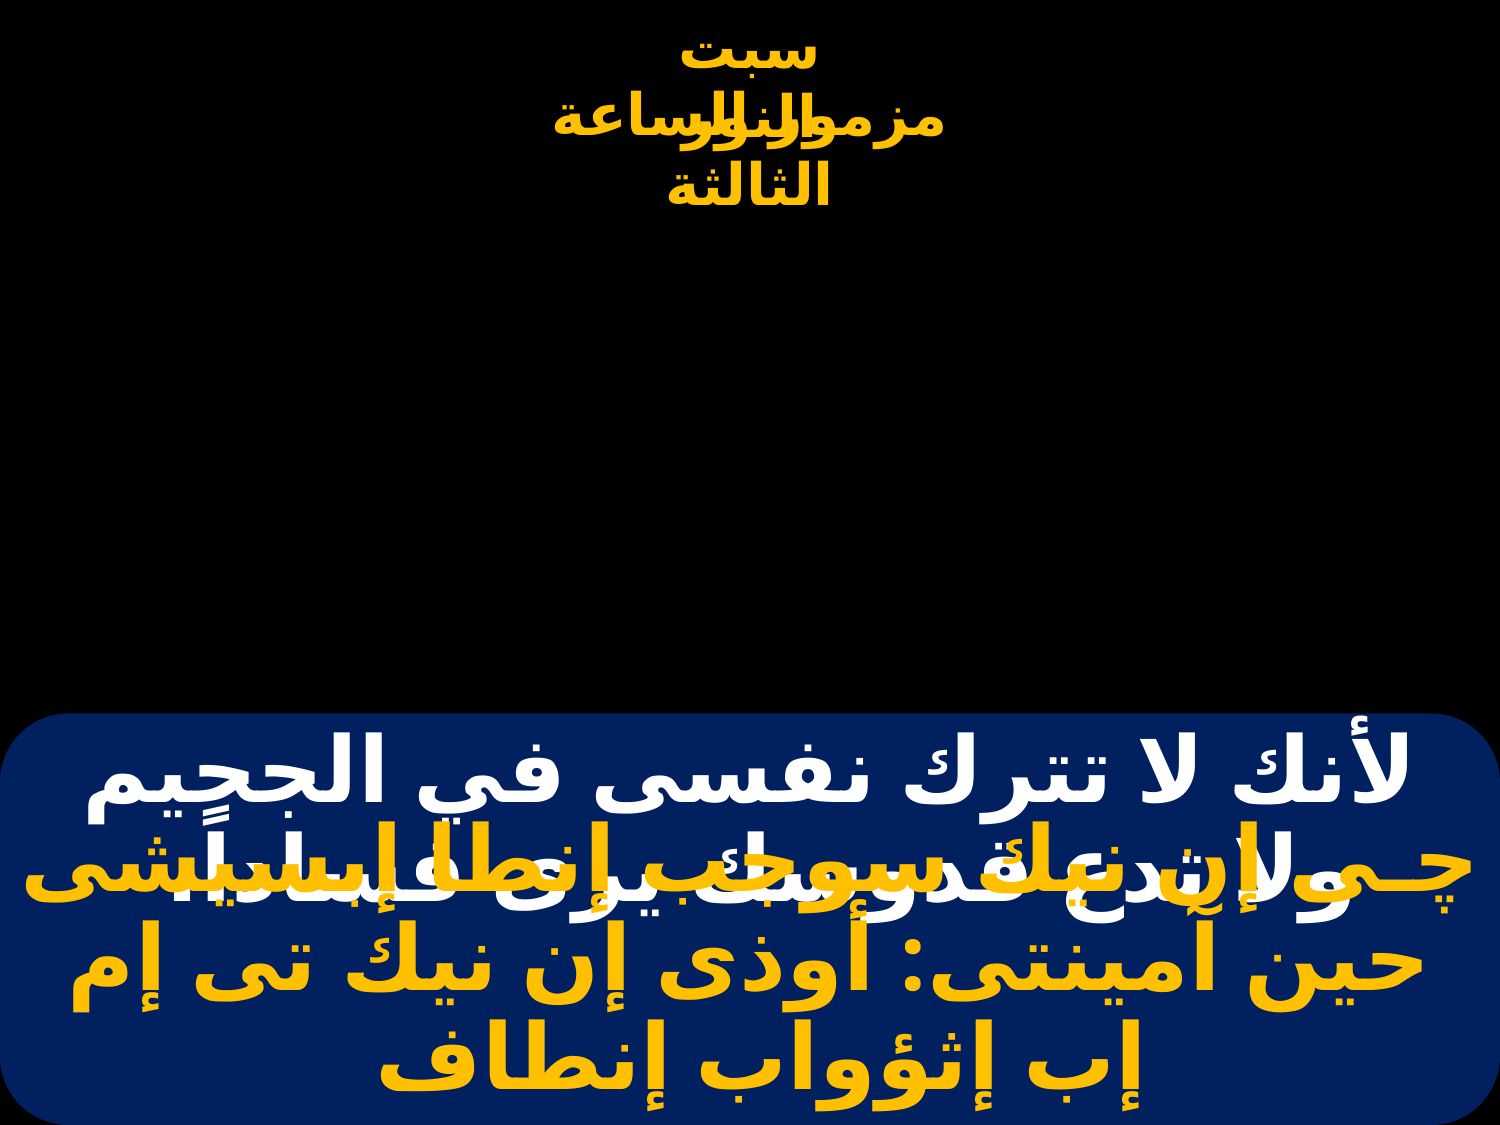

# لأنك لا تترك نفسى في الجحيم ولا تدع قدوسك يرى فساداً،
ﭼـى إن نيك سوجب إنطا إبسيشى حين آمينتى: أوذى إن نيك تى إم إب إثؤواب إنطاف